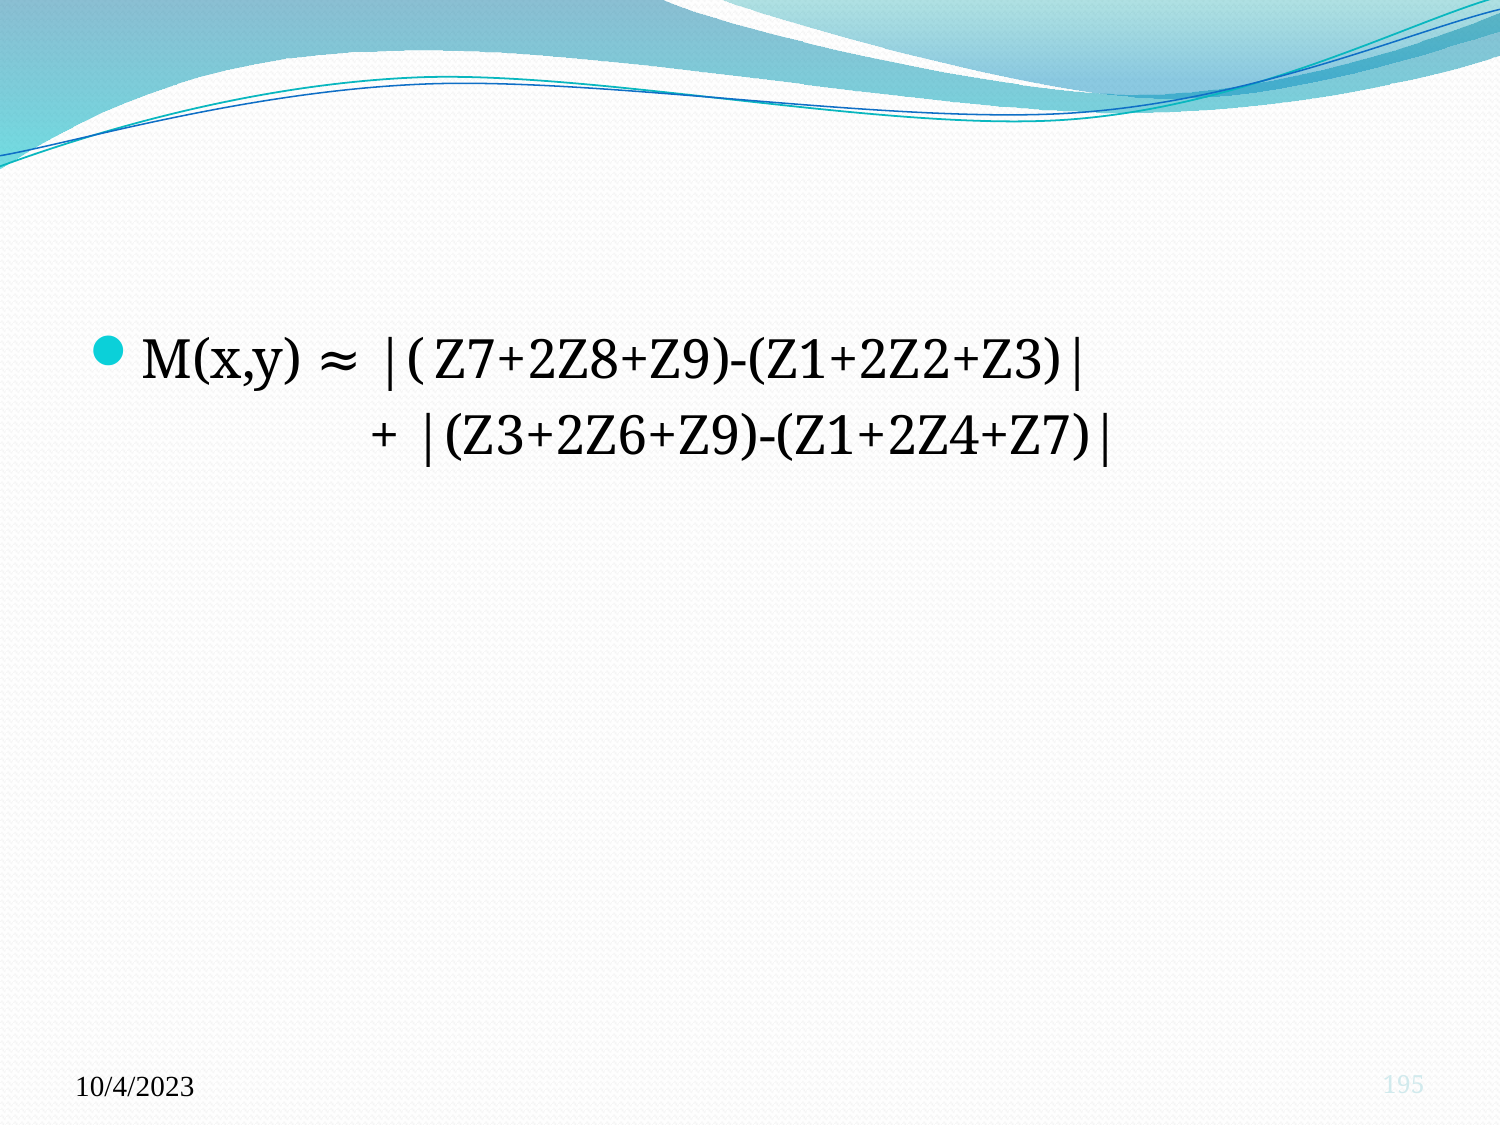

#
M(x,y) ≈ |(	Z7+2Z8+Z9)-(Z1+2Z2+Z3)|
                    + |(Z3+2Z6+Z9)-(Z1+2Z4+Z7)|
10/4/2023
195